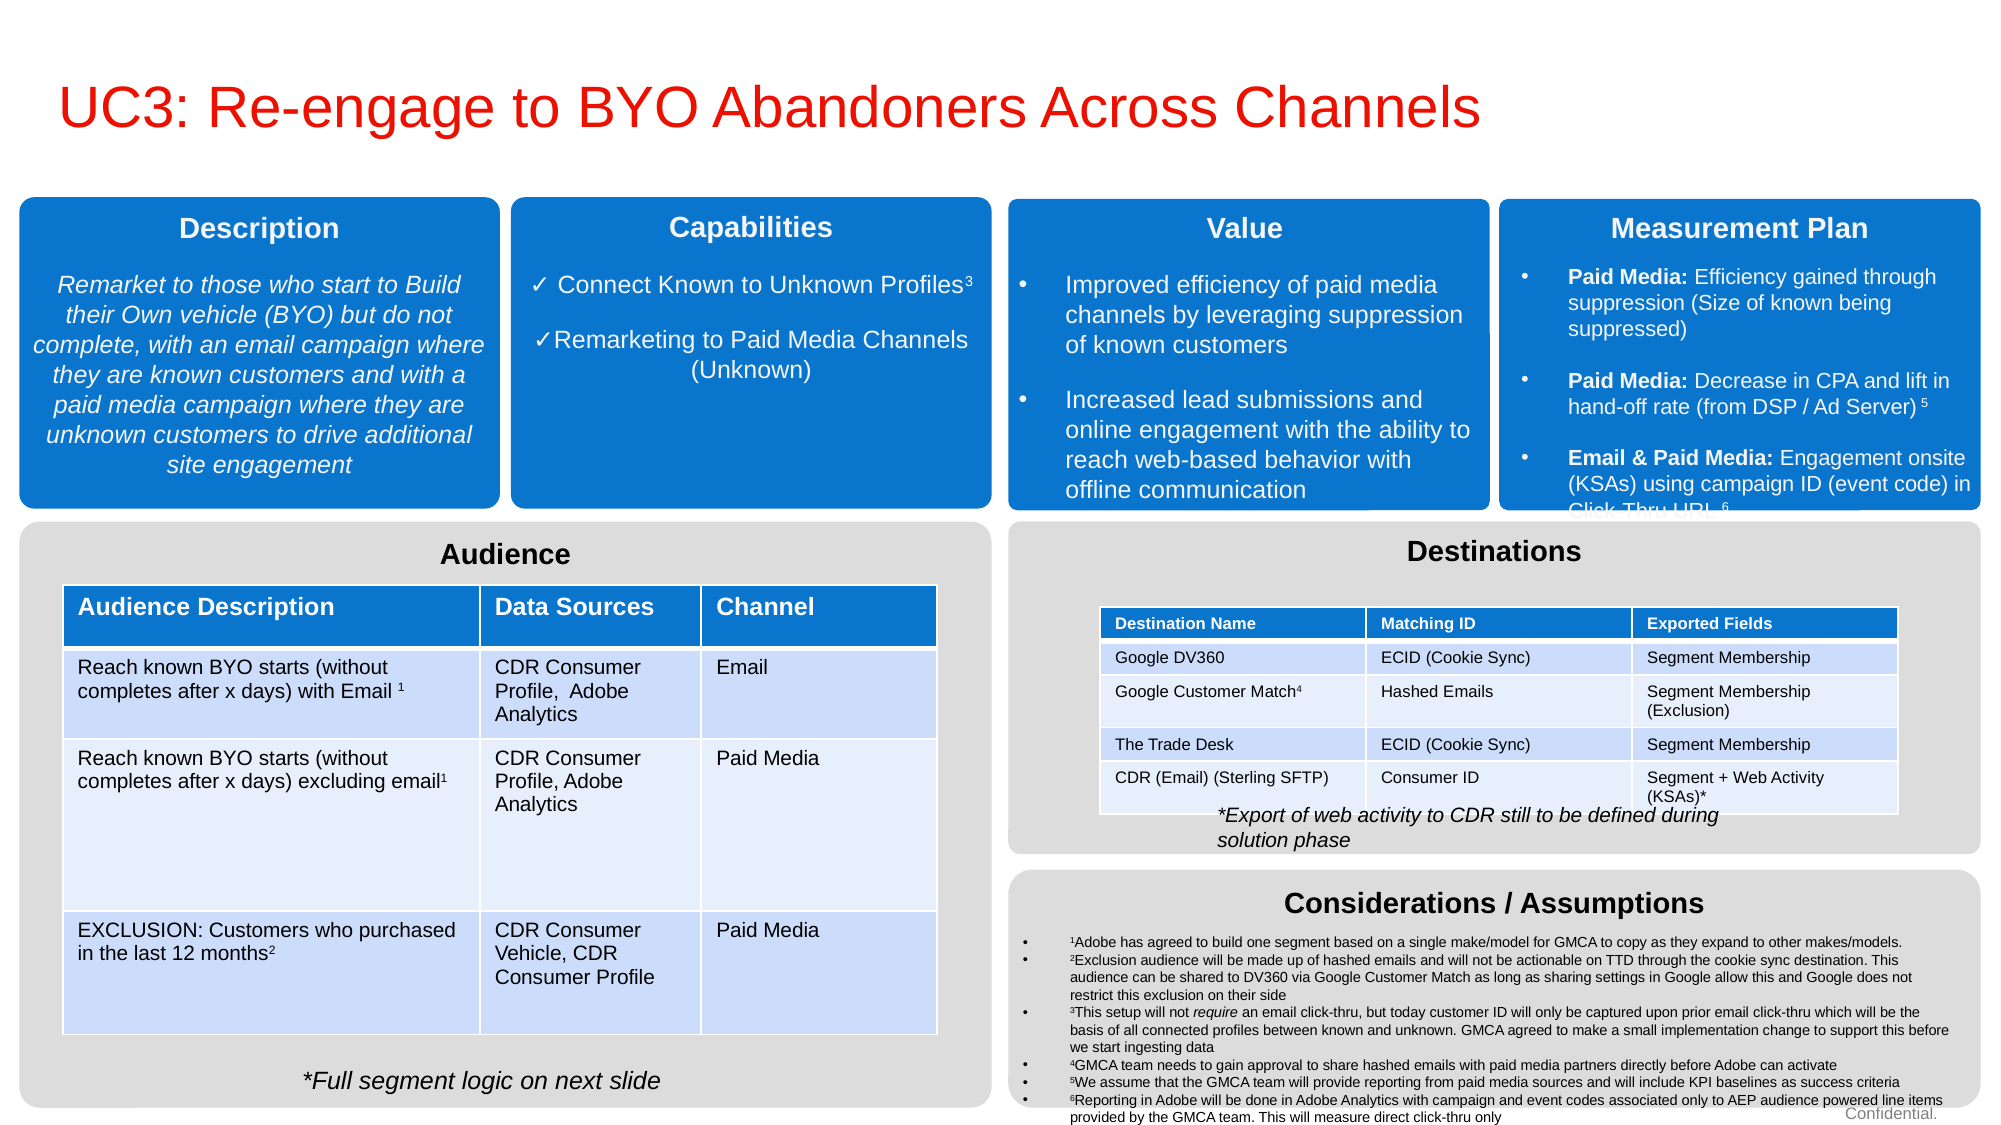

# UC3: Re-engage to BYO Abandoners Across Channels
Description
Remarket to those who start to Build their Own vehicle (BYO) but do not complete, with an email campaign where they are known customers and with a paid media campaign where they are unknown customers to drive additional site engagement
Capabilities
✓ Connect Known to Unknown Profiles3
✓Remarketing to Paid Media Channels (Unknown)

Value
Improved efficiency of paid media channels by leveraging suppression of known customers
Increased lead submissions and online engagement with the ability to reach web-based behavior with offline communication
Measurement Plan

Paid Media: Efficiency gained through suppression (Size of known being suppressed)
Paid Media: Decrease in CPA and lift in hand-off rate (from DSP / Ad Server) 5
Email & Paid Media: Engagement onsite (KSAs) using campaign ID (event code) in Click-Thru URL 6

Destinations
Audience
| Audience Description | Data Sources | Channel |
| --- | --- | --- |
| Reach known BYO starts (without completes after x days) with Email 1 | CDR Consumer Profile, Adobe Analytics | Email |
| Reach known BYO starts (without completes after x days) excluding email1 | CDR Consumer Profile, Adobe Analytics | Paid Media |
| EXCLUSION: Customers who purchased in the last 12 months2 | CDR Consumer Vehicle, CDR Consumer Profile | Paid Media |
| Destination Name | Matching ID | Exported Fields |
| --- | --- | --- |
| Google DV360 | ECID (Cookie Sync) | Segment Membership |
| Google Customer Match4 | Hashed Emails | Segment Membership (Exclusion) |
| The Trade Desk | ECID (Cookie Sync) | Segment Membership |
| CDR (Email) (Sterling SFTP) | Consumer ID | Segment + Web Activity (KSAs)\* |
*Export of web activity to CDR still to be defined during solution phase
Considerations / Assumptions

1Adobe has agreed to build one segment based on a single make/model for GMCA to copy as they expand to other makes/models.
2Exclusion audience will be made up of hashed emails and will not be actionable on TTD through the cookie sync destination. This audience can be shared to DV360 via Google Customer Match as long as sharing settings in Google allow this and Google does not restrict this exclusion on their side
3This setup will not require an email click-thru, but today customer ID will only be captured upon prior email click-thru which will be the basis of all connected profiles between known and unknown. GMCA agreed to make a small implementation change to support this before we start ingesting data
4GMCA team needs to gain approval to share hashed emails with paid media partners directly before Adobe can activate
5We assume that the GMCA team will provide reporting from paid media sources and will include KPI baselines as success criteria
6Reporting in Adobe will be done in Adobe Analytics with campaign and event codes associated only to AEP audience powered line items provided by the GMCA team. This will measure direct click-thru only
*Full segment logic on next slide